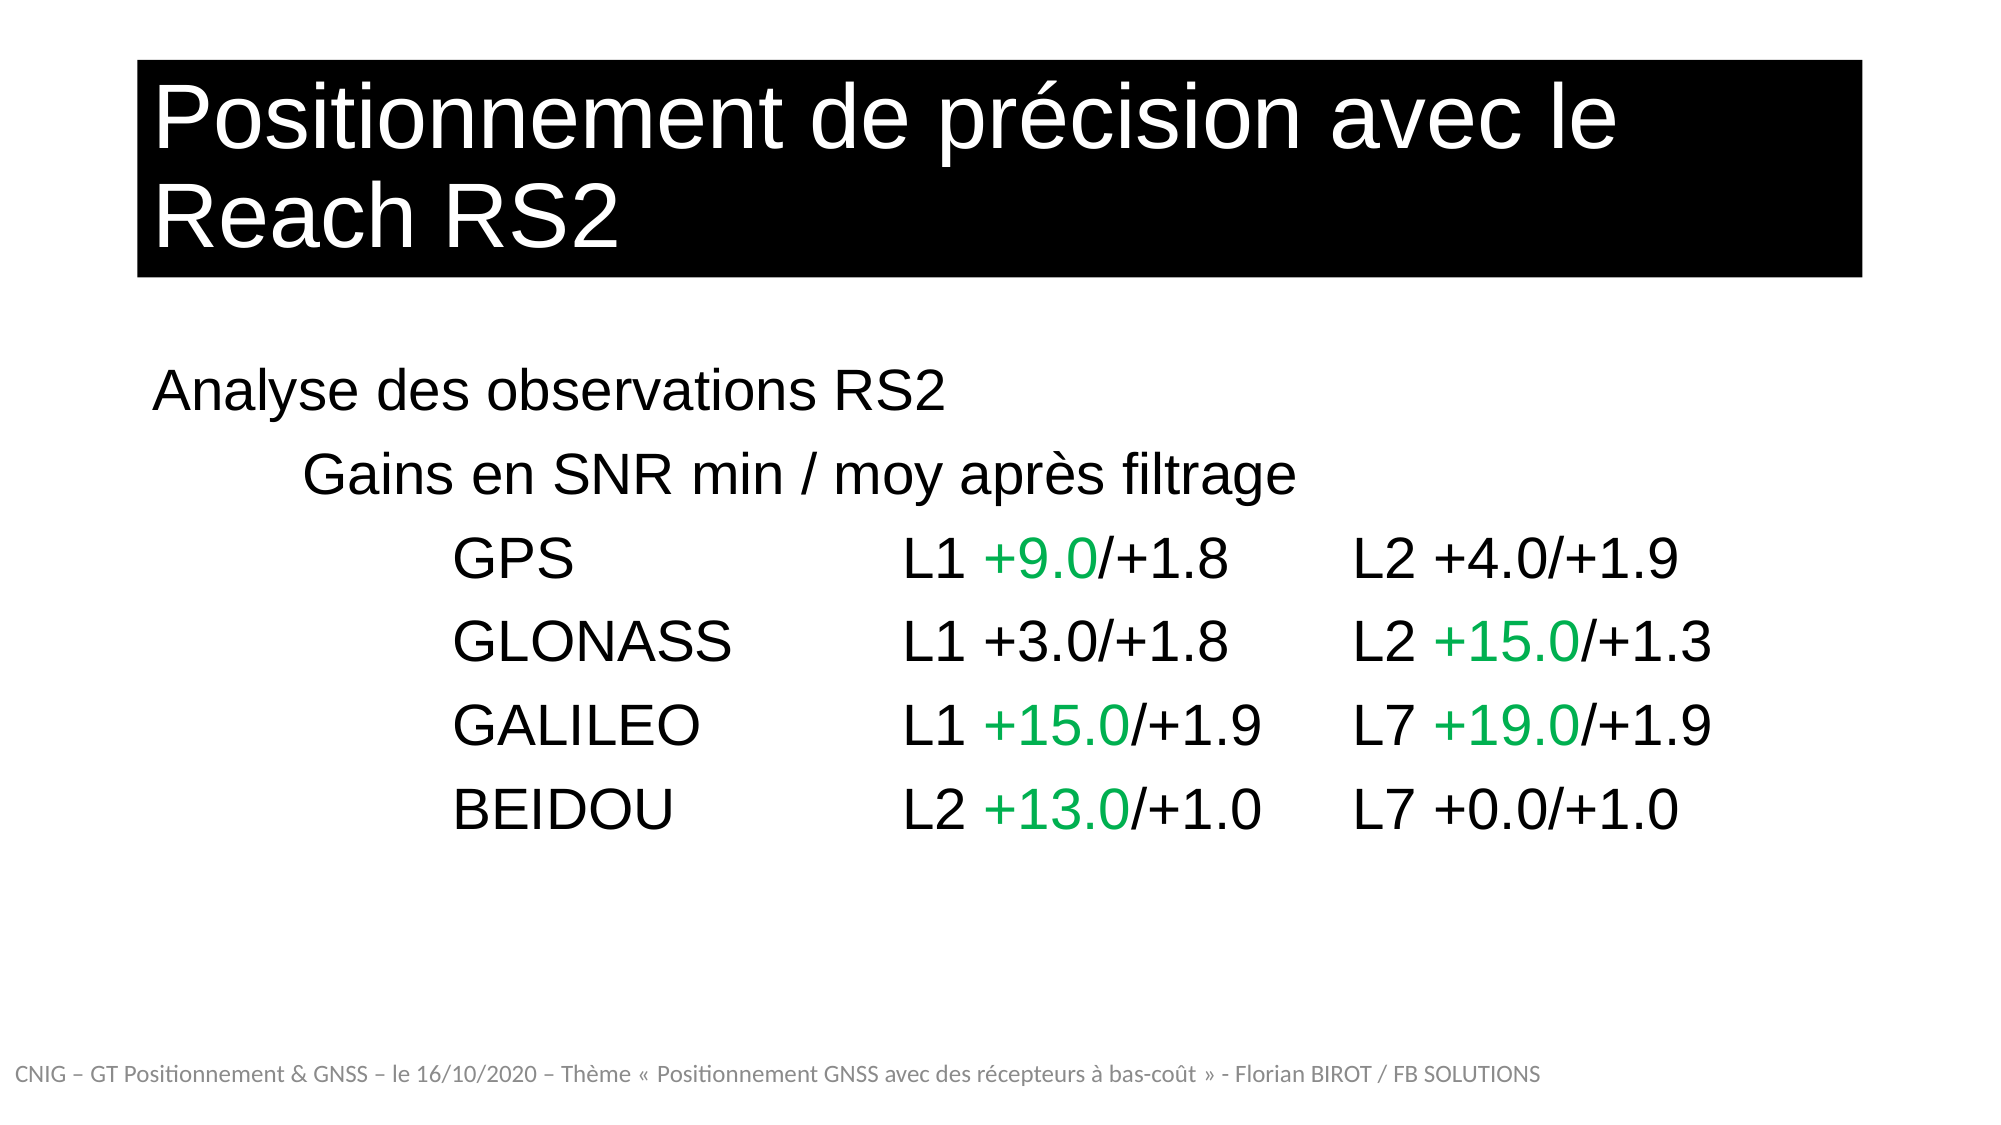

# Positionnement de précision avec le Reach RS2
Analyse des observations RS2
	Gains en SNR min / moy après filtrage
		GPS			L1 +9.0/+1.8	L2 +4.0/+1.9
		GLONASS		L1 +3.0/+1.8	L2 +15.0/+1.3
		GALILEO		L1 +15.0/+1.9	L7 +19.0/+1.9
		BEIDOU		L2 +13.0/+1.0	L7 +0.0/+1.0

CNIG – GT Positionnement & GNSS – le 16/10/2020 – Thème « Positionnement GNSS avec des récepteurs à bas-coût » - Florian BIROT / FB SOLUTIONS